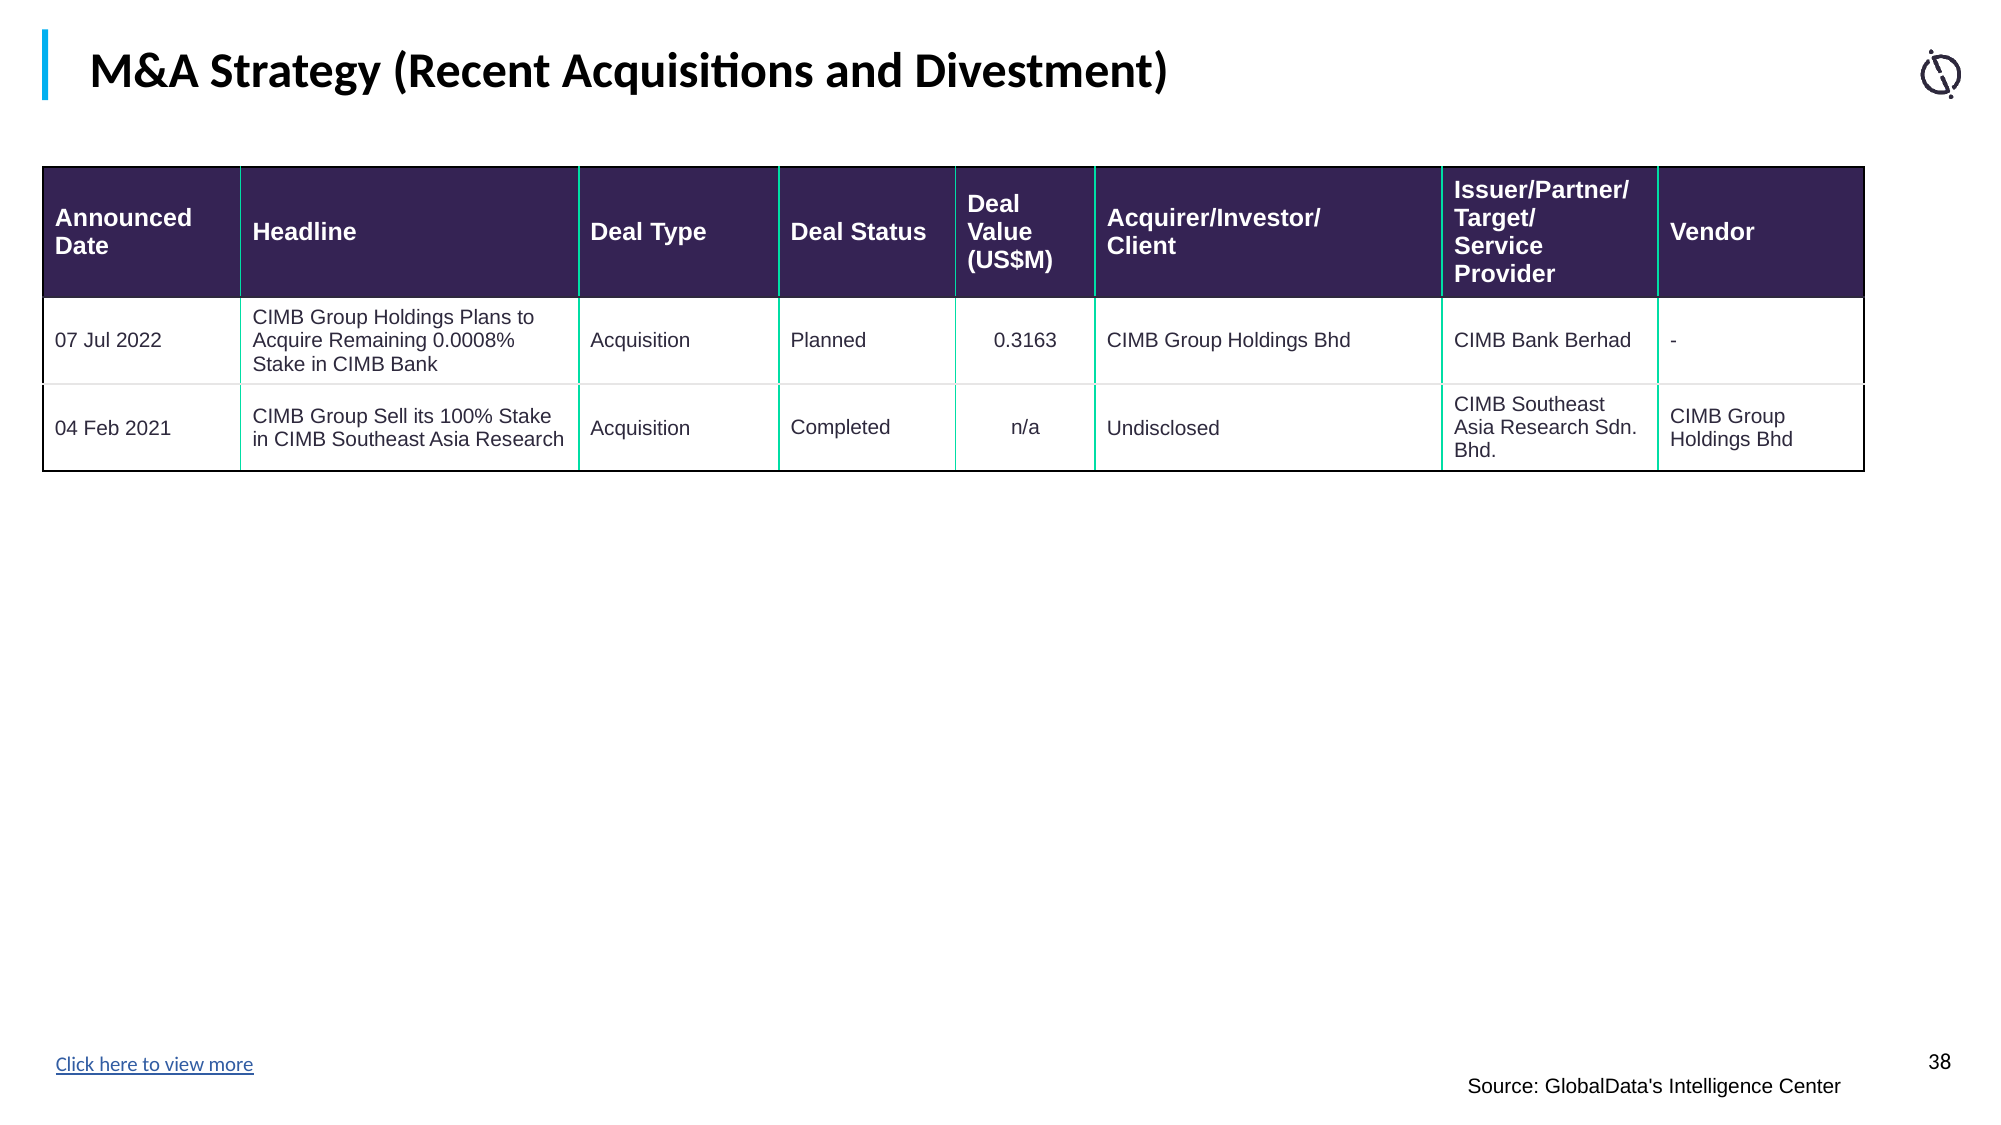

M&A Strategy (Recent Acquisitions and Divestment)
| Announced Date | Headline | Deal Type | Deal Status | Deal Value (US$M) | Acquirer/Investor/ Client | Issuer/Partner/ Target/ Service Provider | Vendor |
| --- | --- | --- | --- | --- | --- | --- | --- |
| 07 Jul 2022 | CIMB Group Holdings Plans to Acquire Remaining 0.0008% Stake in CIMB Bank | Acquisition | Planned | 0.3163 | CIMB Group Holdings Bhd | CIMB Bank Berhad | - |
| 04 Feb 2021 | CIMB Group Sell its 100% Stake in CIMB Southeast Asia Research | Acquisition | Completed | n/a | Undisclosed | CIMB Southeast Asia Research Sdn. Bhd. | CIMB Group Holdings Bhd |
Click here to view more